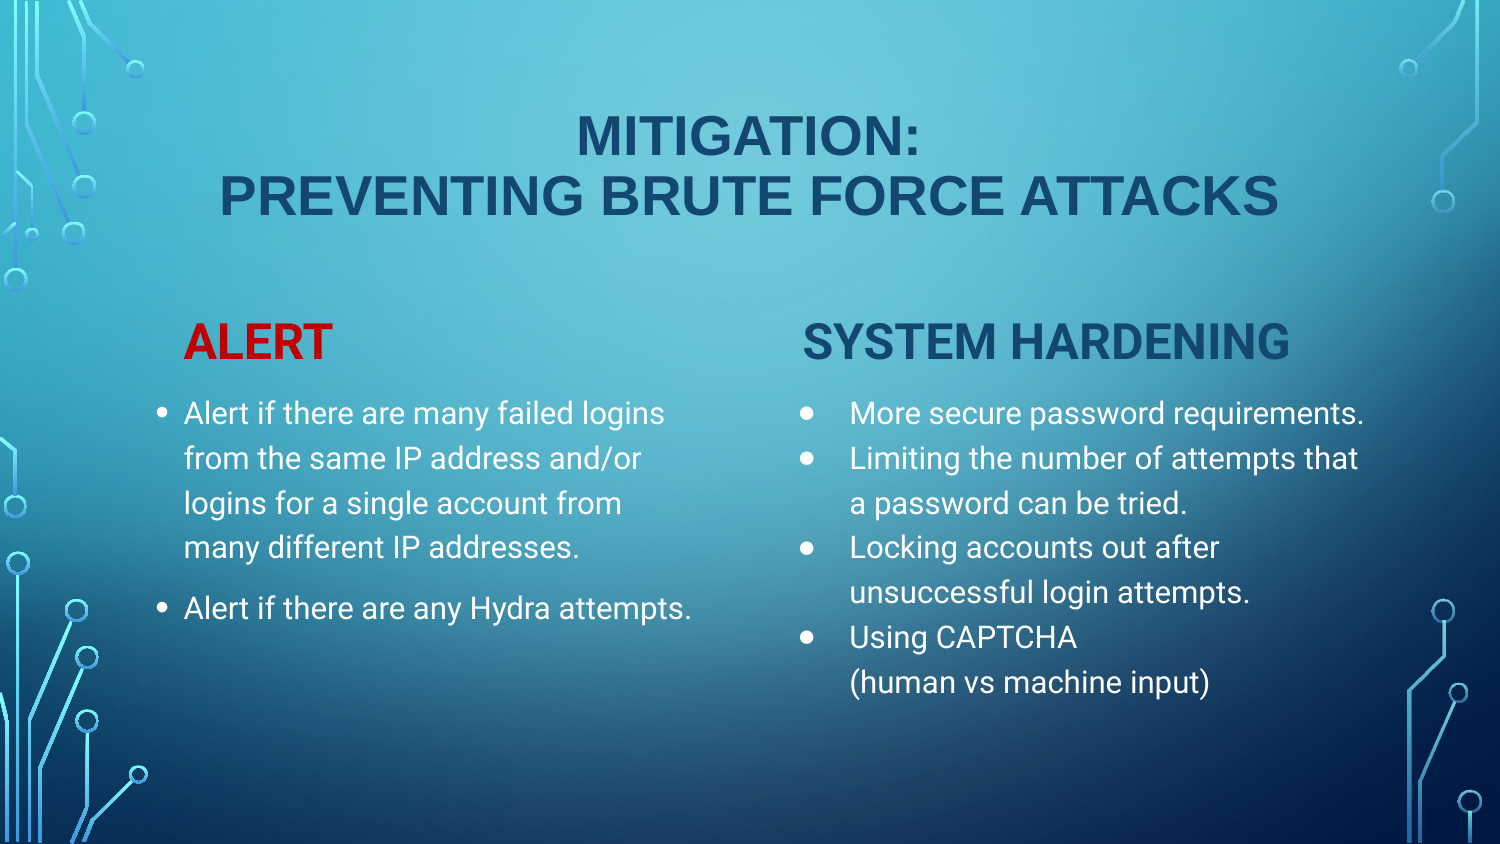

# Mitigation: Preventing Brute Force Attacks
System hardening
Alert
Alert if there are many failed logins from the same IP address and/or logins for a single account from
many different IP addresses.
Alert if there are any Hydra attempts.
More secure password requirements.
Limiting the number of attempts that a password can be tried.
Locking accounts out after unsuccessful login attempts.
Using CAPTCHA
(human vs machine input)